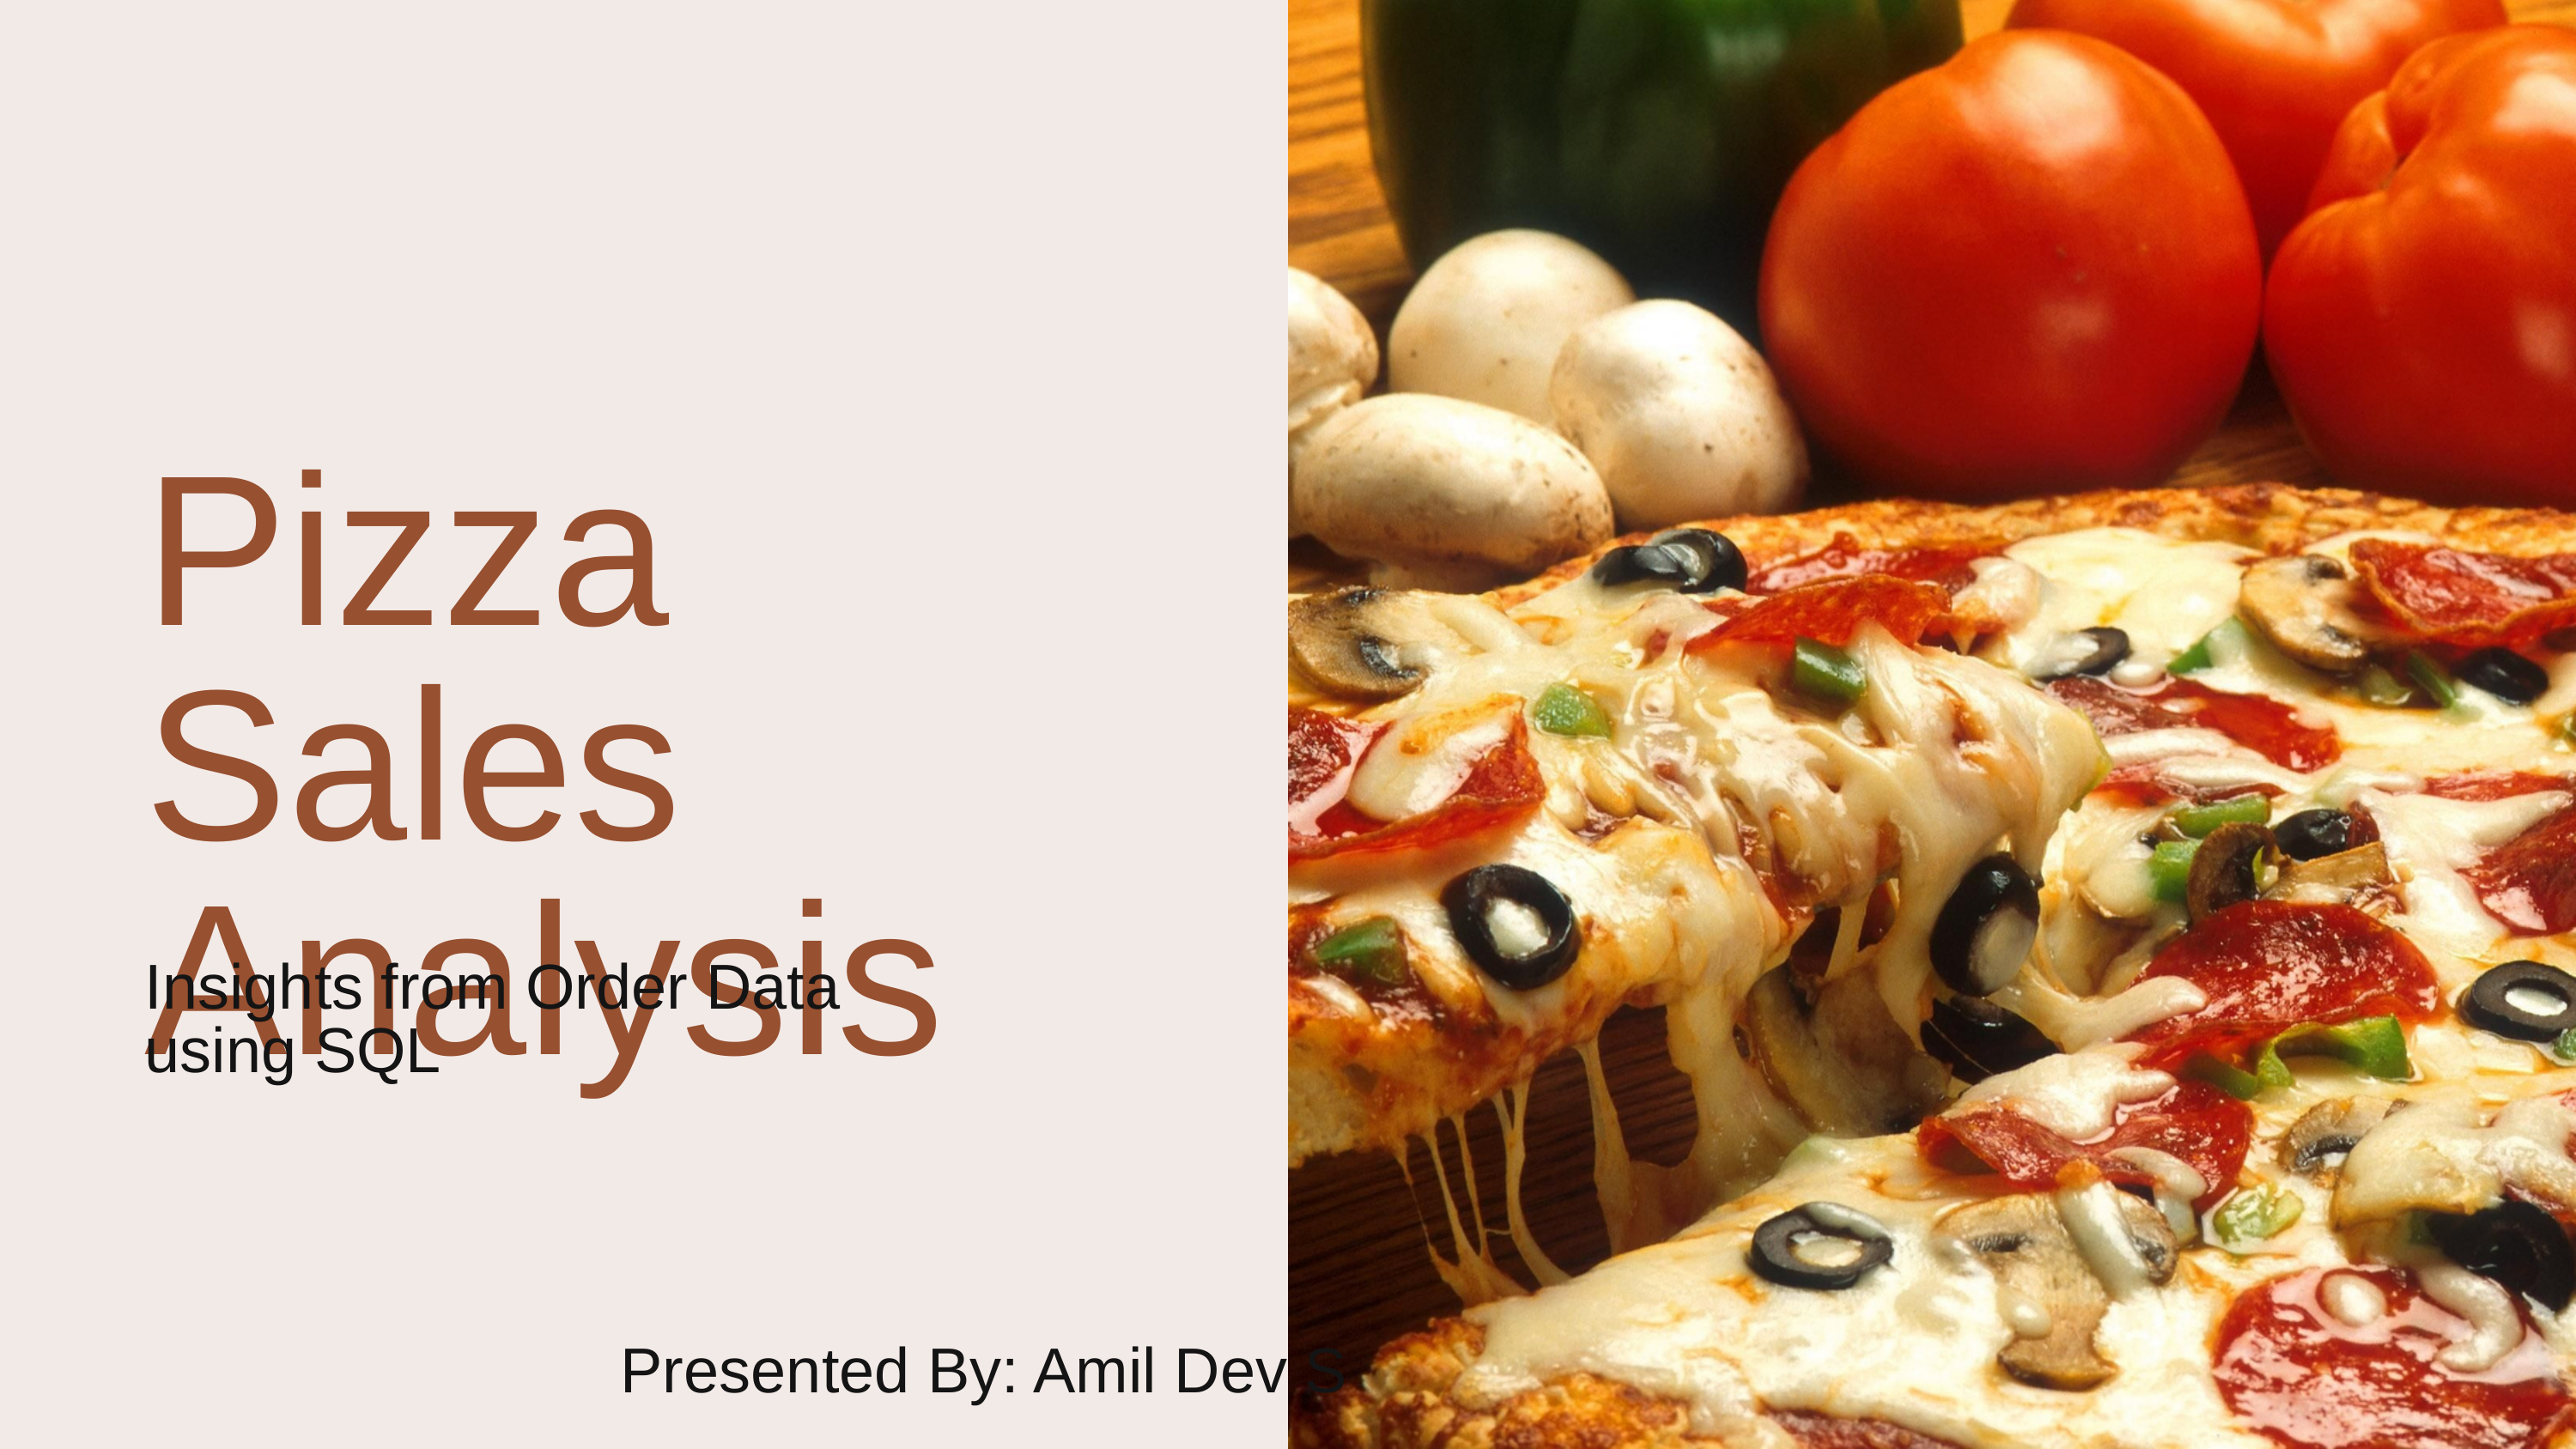

Pizza Sales Analysis
Insights from Order Data using SQL
Presented By: Amil Dev S